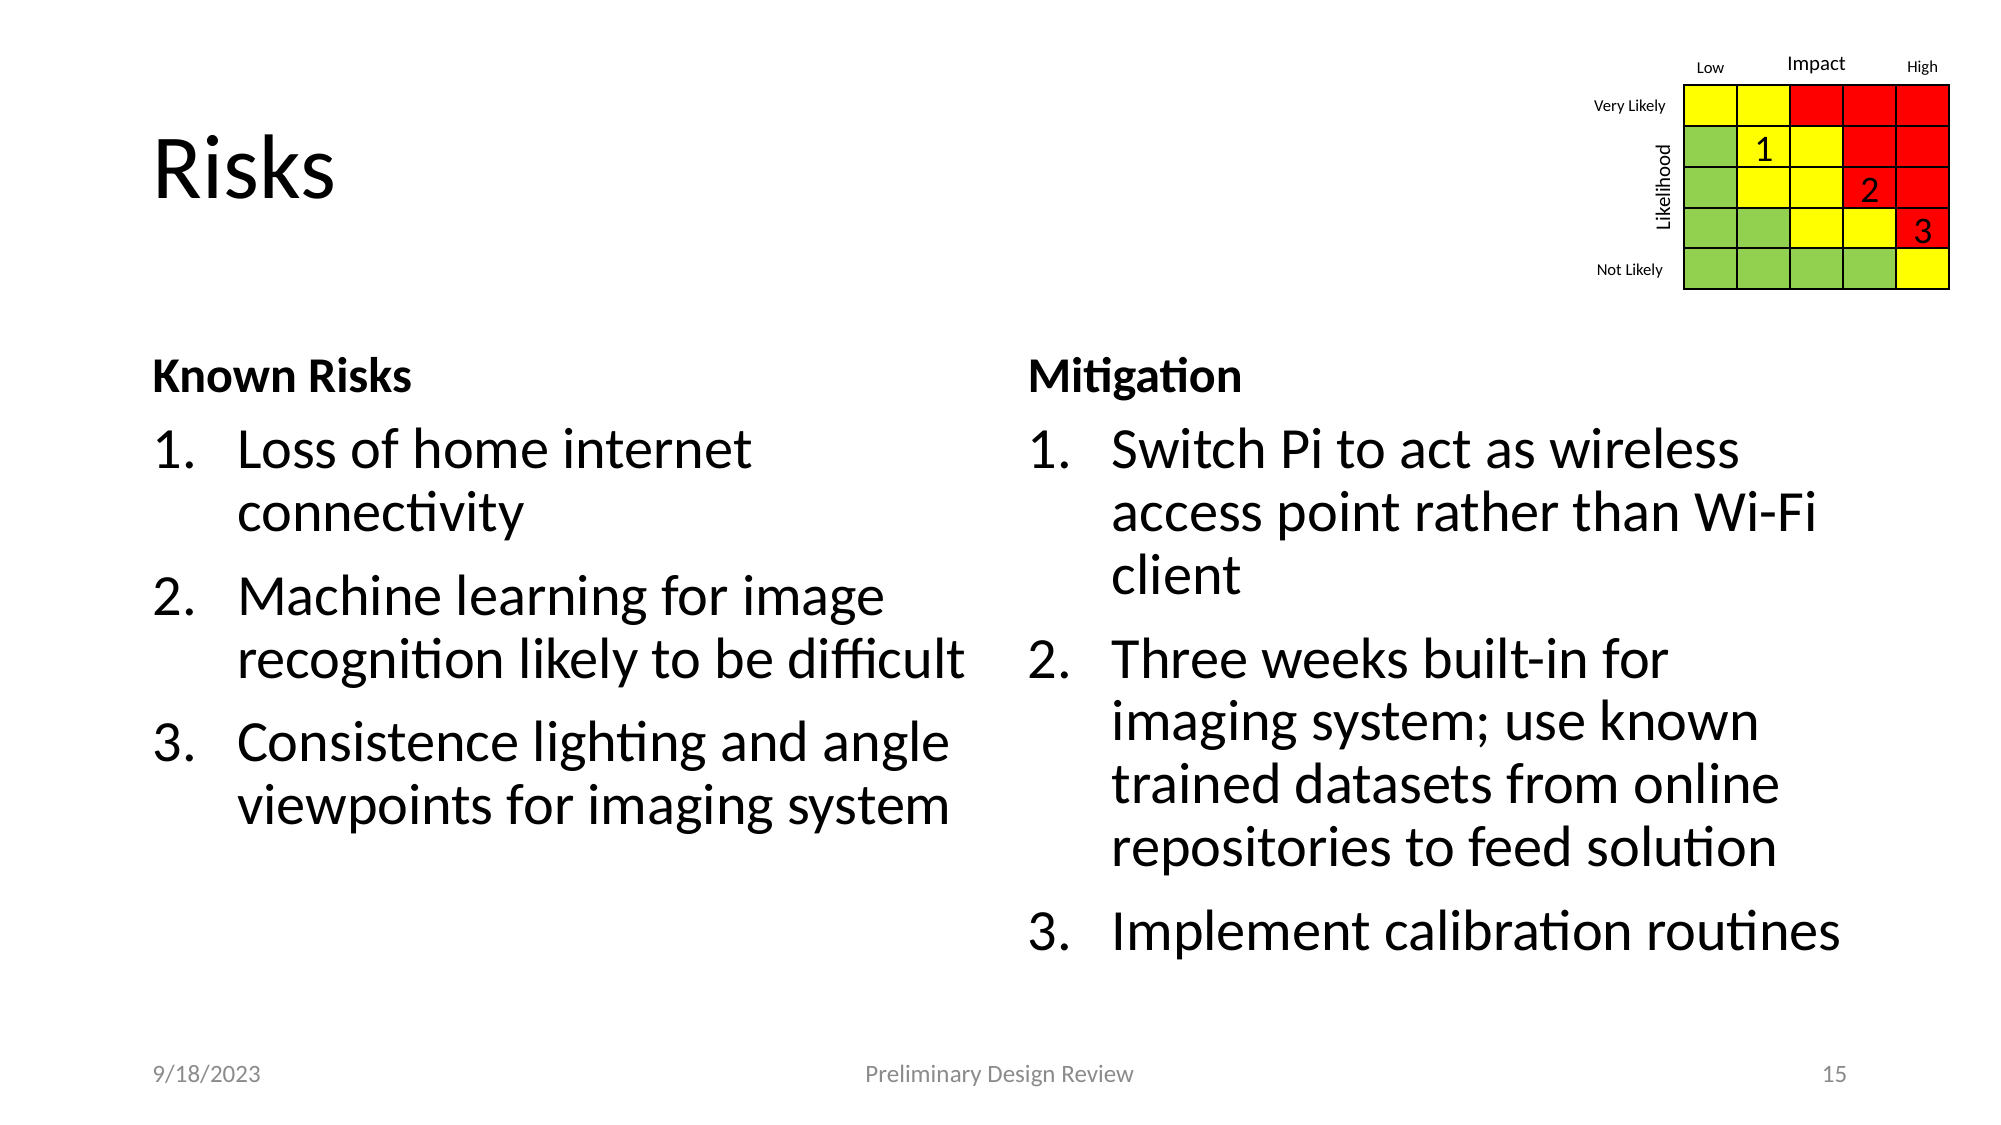

Impact
High
Low

Very Likely

1

Likelihood

2

3

Not Likely
# Risks
Known Risks
Mitigation
Loss of home internet connectivity
Machine learning for image recognition likely to be difficult
Consistence lighting and angle viewpoints for imaging system

Switch Pi to act as wireless access point rather than Wi-Fi client
Three weeks built-in for imaging system; use known trained datasets from online repositories to feed solution
Implement calibration routines
9/18/2023
Preliminary Design Review
15